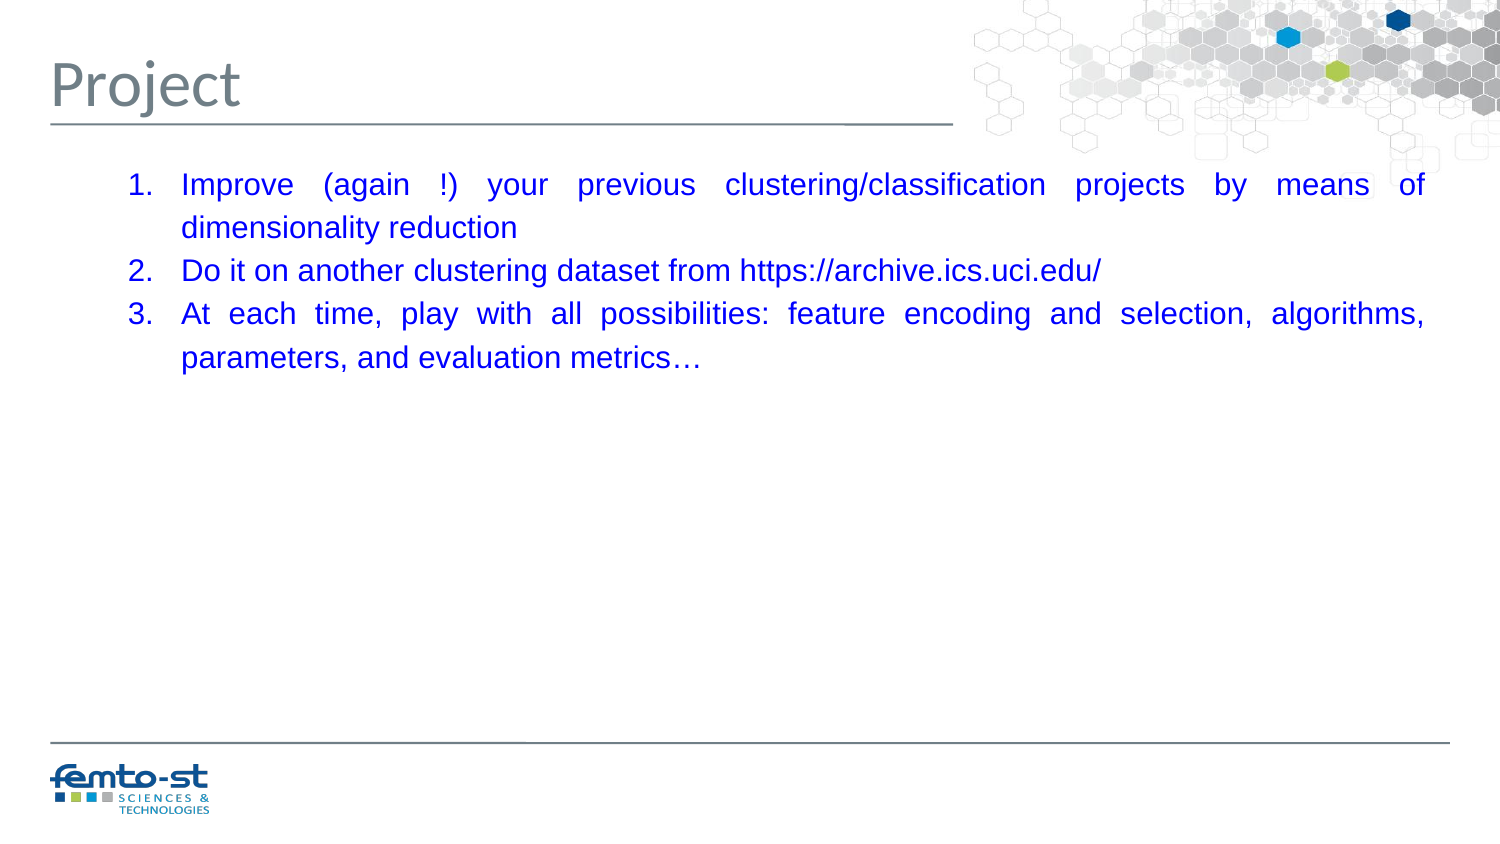

Project
Improve (again !) your previous clustering/classification projects by means of dimensionality reduction
Do it on another clustering dataset from https://archive.ics.uci.edu/
At each time, play with all possibilities: feature encoding and selection, algorithms, parameters, and evaluation metrics…